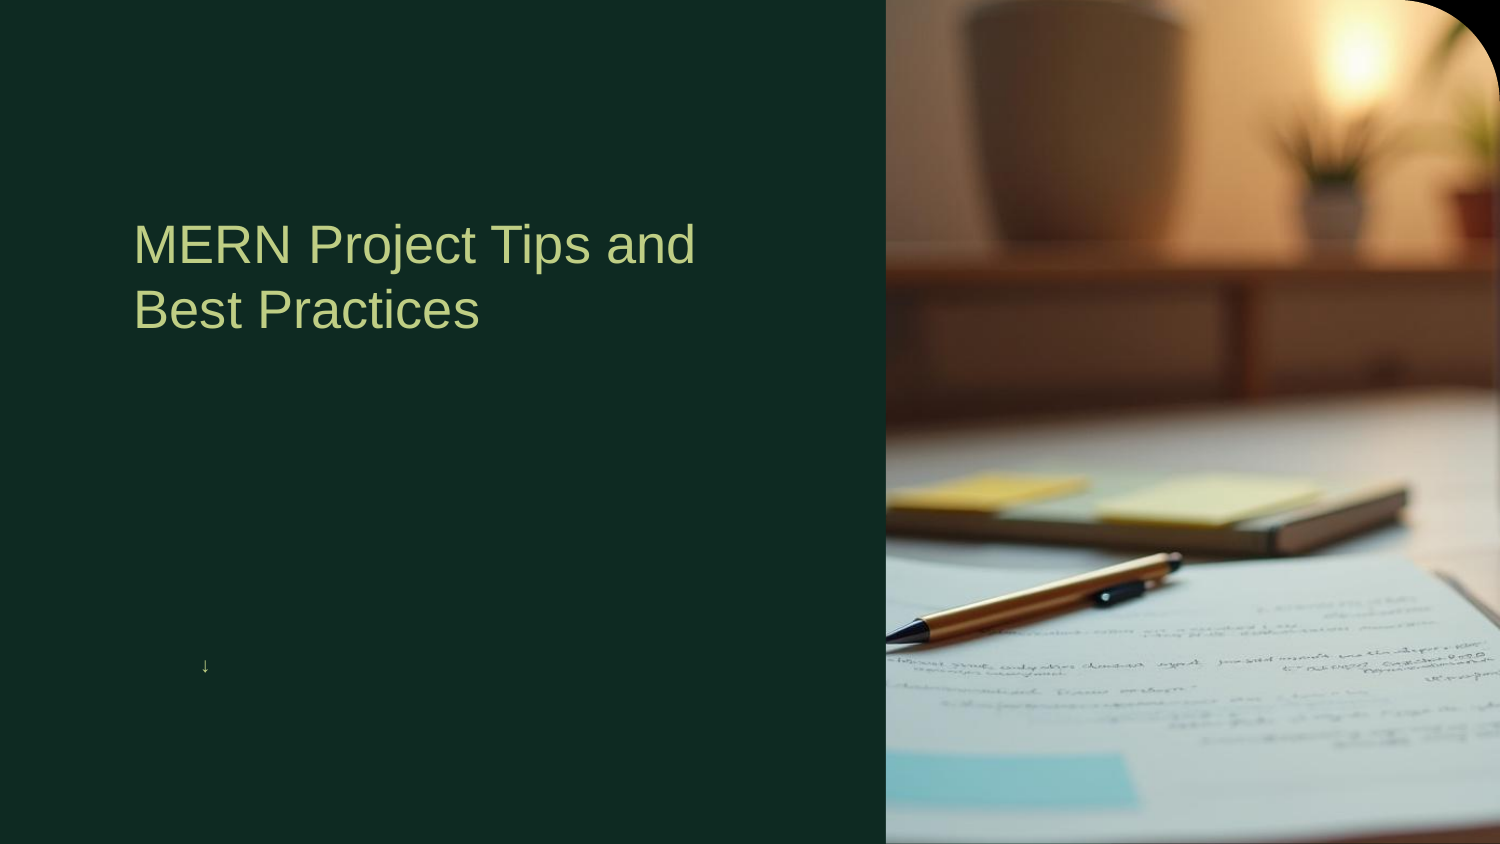

# MERN Project Tips and Best Practices

↓